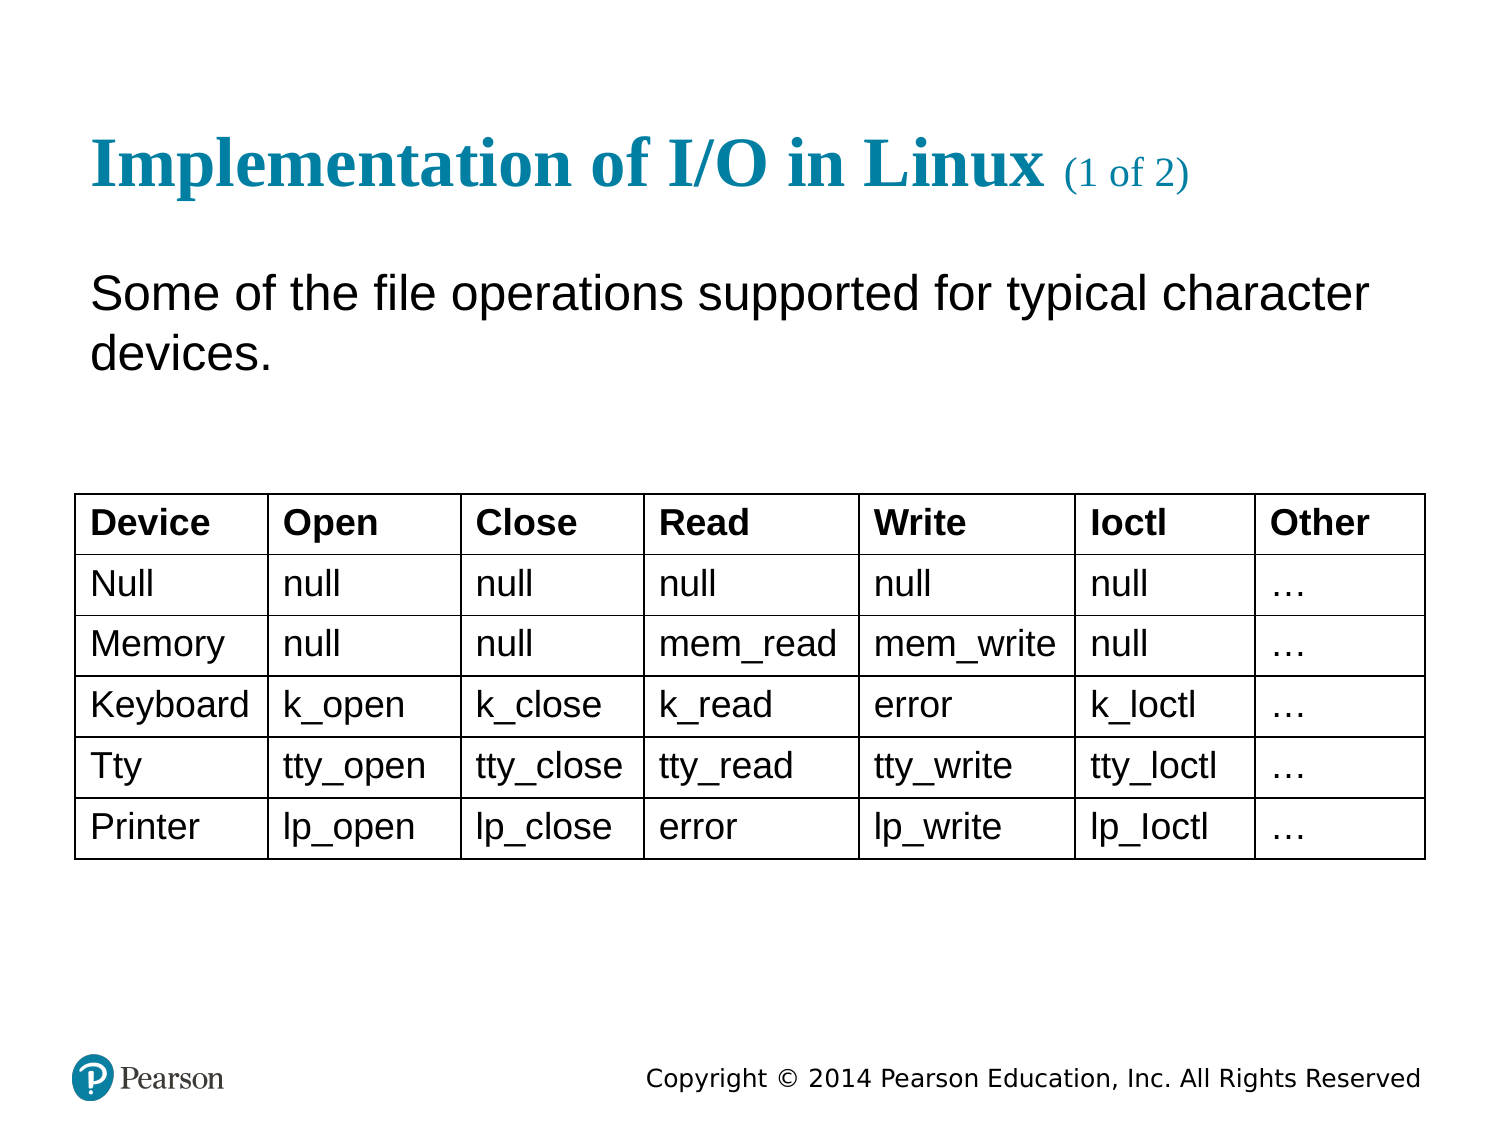

# Implementation of I/O in Linux (1 of 2)
Some of the file operations supported for typical character devices.
| Device | Open | Close | Read | Write | Ioctl | Other |
| --- | --- | --- | --- | --- | --- | --- |
| Null | null | null | null | null | null | … |
| Memory | null | null | mem\_read | mem\_write | null | … |
| Keyboard | k\_open | k\_close | k\_read | error | k\_loctl | … |
| Tty | tty\_open | tty\_close | tty\_read | tty\_write | tty\_loctl | … |
| Printer | lp\_open | lp\_close | error | lp\_write | lp\_Ioctl | … |